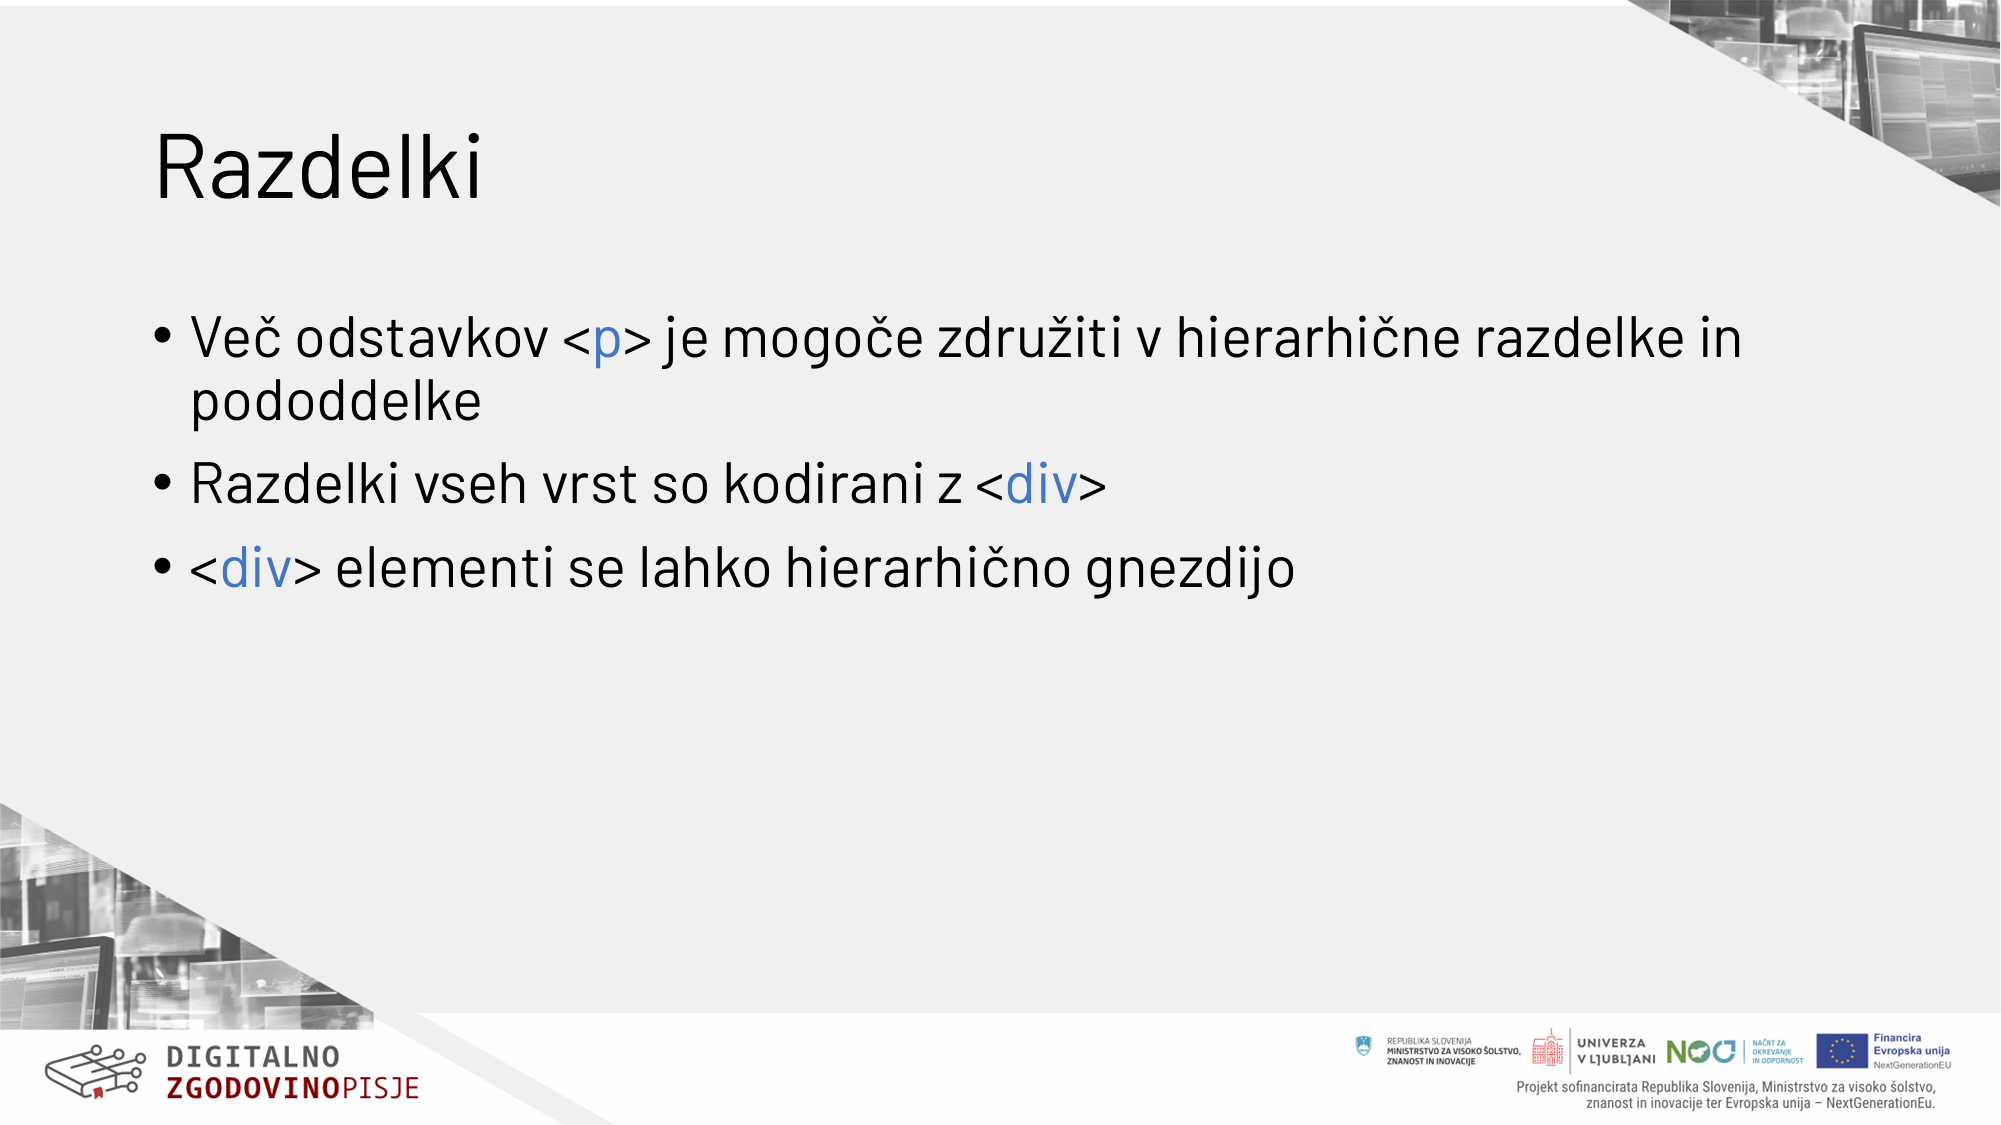

# Razdelki
Več odstavkov <p> je mogoče združiti v hierarhične razdelke in pododdelke
Razdelki vseh vrst so kodirani z <div>
<div> elementi se lahko hierarhično gnezdijo